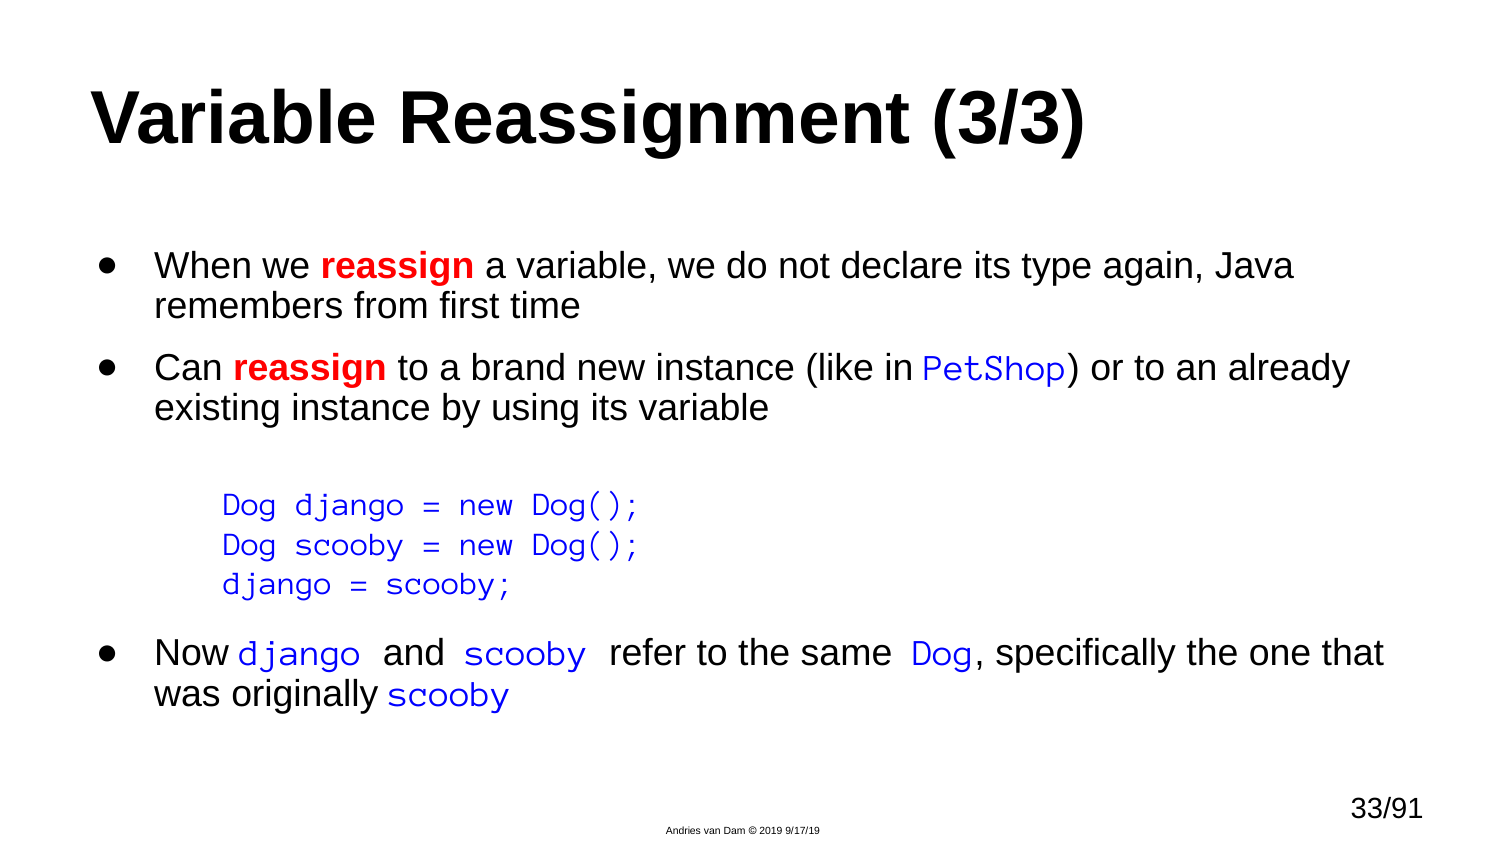

# Variable Reassignment (3/3)
When we reassign a variable, we do not declare its type again, Java remembers from first time
Can reassign to a brand new instance (like in PetShop) or to an already existing instance by using its variable

Now django and scooby refer to the same Dog, specifically the one that was originally scooby
Dog django = new Dog();
Dog scooby = new Dog();
django = scooby;